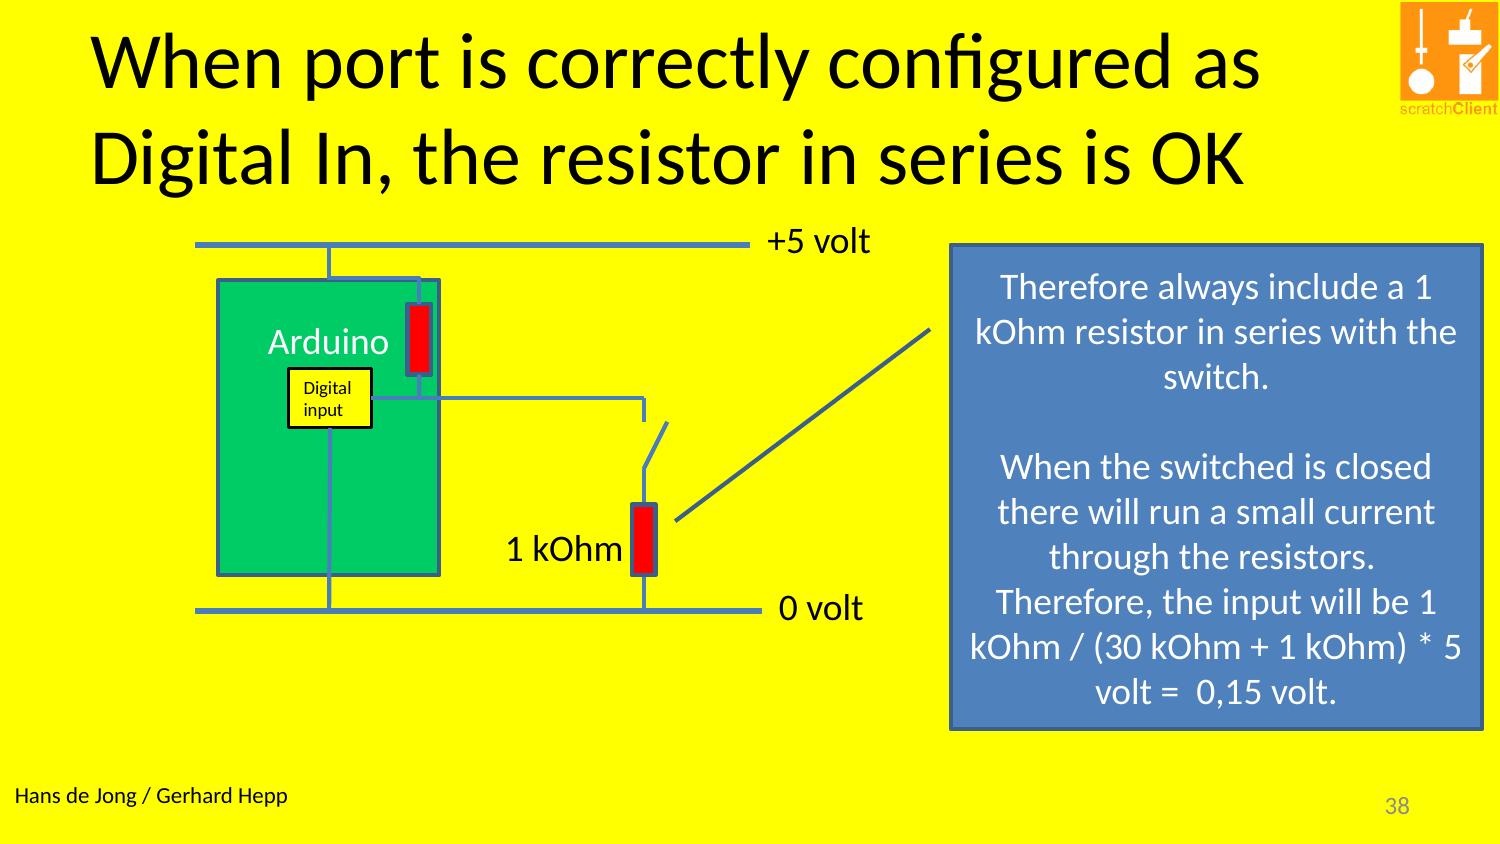

# When port is correctly configured as Digital In, the resistor in series is OK
+5 volt
Therefore always include a 1 kOhm resistor in series with the switch.

When the switched is closed there will run a small current through the resistors.  Therefore, the input will be 1 kOhm / (30 kOhm + 1 kOhm) * 5 volt =  0,15 volt.
Arduino

Digital input
1 kOhm

0 volt
38